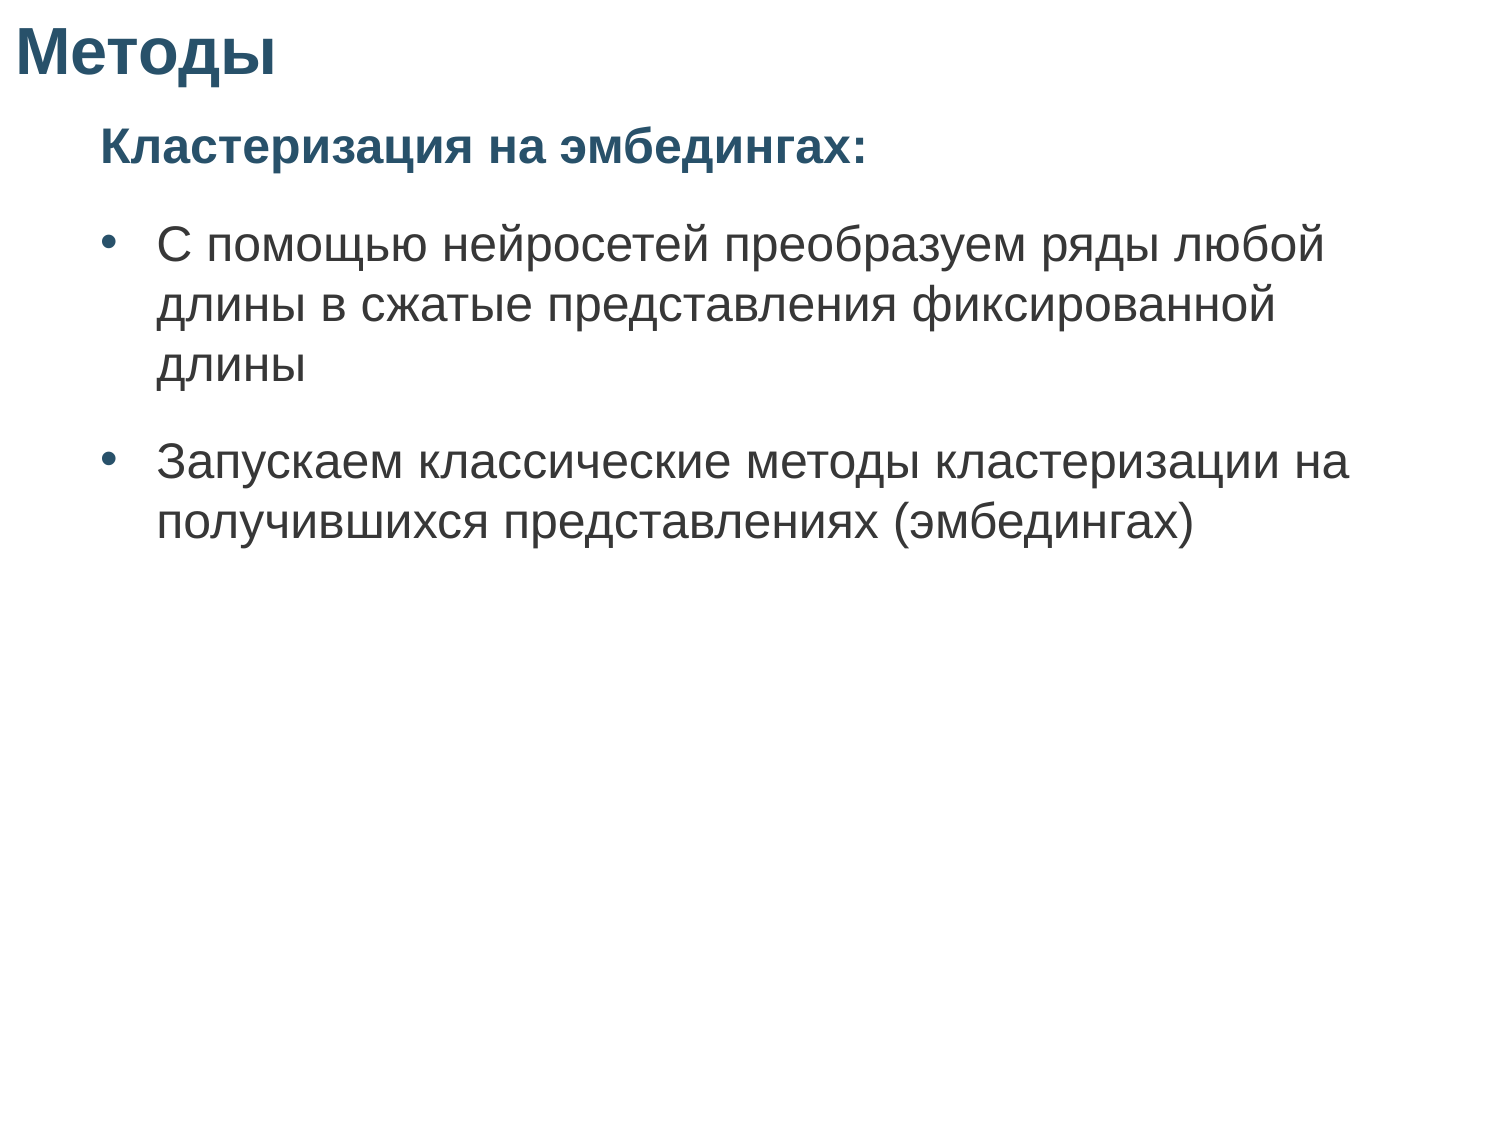

Методы
Кластеризация на эмбедингах:
С помощью нейросетей преобразуем ряды любой длины в сжатые представления фиксированной длины
Запускаем классические методы кластеризации на получившихся представлениях (эмбедингах)